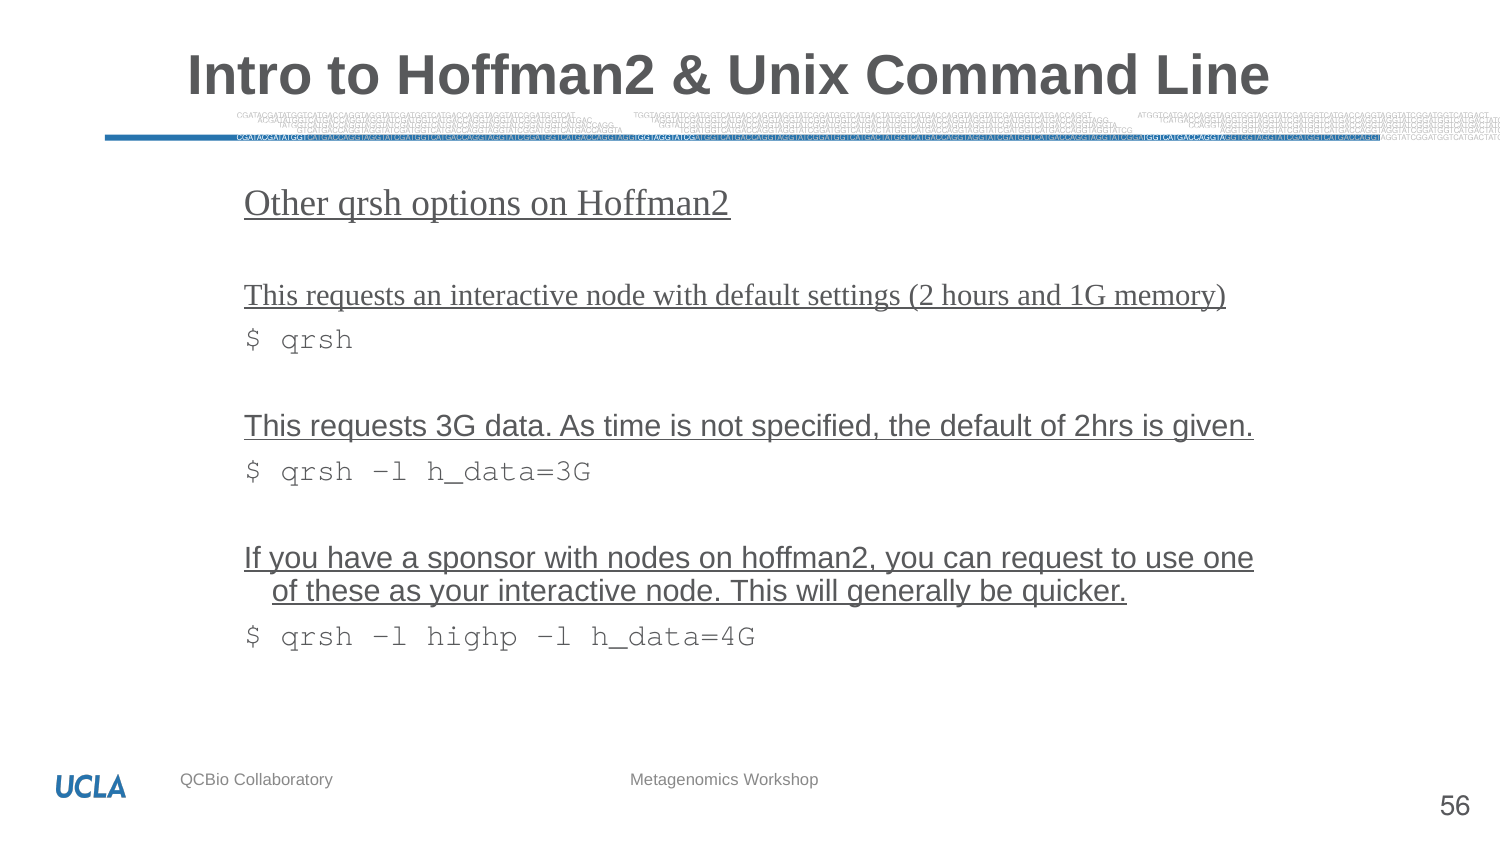

# Intro to Hoffman2 & Unix Command Line
CGATACGATATGGTCATGACCAGGTAGGTATCGATGGTCATGACCAGGTAGGTATCGGATGGTCATGACCAGGTAGGTGGTAGGTATCGATGGTCATGACCAGGTAGGTATCGGATGGTCATGACTATGGTCATGACCAGGTAGGTATCGATGGTCATGACCAGGTAGGTATCGGATGGTCATGACCAGGTAGGTGGTAGGTATCGATGGTCATGACCAGGTAGGTATCGGATGGTCATGACTATGGTCATGAC
CGATACGATATGGTCATGACCAGGTAGGTATCGATGGTCATGACCAGGTAGGTATCGGATGGTCATGACCAGGTAGGTGGTAGGTATCGATGGTCATGACCAGGTAGGTATCGGATGGTCATGACTATGGTCATGACCAGGTAGGTATCGATGGTCATGACCAGGTAGGTATCGGATGGTCATGACCAGGTAGGTGGTAGGTATCGATGGTCATGACCAGGTAGGTATCGGATGGTCATGACTATGGTCATGAC
CGATACGATATGGTCATGACCAGGTAGGTATCGATGGTCATGACCAGGTAGGTATCGGATGGTCATGACCAGGTAGGTGGTAGGTATCGATGGTCATGACCAGGTAGGTATCGGATGGTCATGACTATGGTCATGACCAGGTAGGTATCGATGGTCATGACCAGGTAGGTATCGGATGGTCATGACCAGGTAGGTGGTAGGTATCGATGGTCATGACCAGGTAGGTATCGGATGGTCATGACTATGGTCATGAC
CGATACGATATGGTCATGACCAGGTAGGTATCGATGGTCATGACCAGGTAGGTATCGGATGGTCATGACCAGGTAGGTGGTAGGTATCGATGGTCATGACCAGGTAGGTATCGGATGGTCATGACTATGGTCATGACCAGGTAGGTATCGATGGTCATGACCAGGTAGGTATCGGATGGTCATGACCAGGTAGGTGGTAGGTATCGATGGTCATGACCAGGTAGGTATCGGATGGTCATGACTATGGTCATGAC
CGATACGATATGGTCATGACCAGGTAGGTATCGATGGTCATGACCAGGTAGGTATCGGATGGTCATGACCAGGTAGGTGGTAGGTATCGATGGTCATGACCAGGTAGGTATCGGATGGTCATGACTATGGTCATGACCAGGTAGGTATCGATGGTCATGACCAGGTAGGTATCGGATGGTCATGACCAGGTAGGTGGTAGGTATCGATGGTCATGACCAGGTAGGTATCGGATGGTCATGACTATGGTCATGACG
Other qrsh options on Hoffman2

This requests an interactive node with default settings (2 hours and 1G memory)
$ qrsh

This requests 3G data. As time is not specified, the default of 2hrs is given.
$ qrsh –l h_data=3G

If you have a sponsor with nodes on hoffman2, you can request to use one of these as your interactive node. This will generally be quicker.
$ qrsh –l highp –l h_data=4G

56